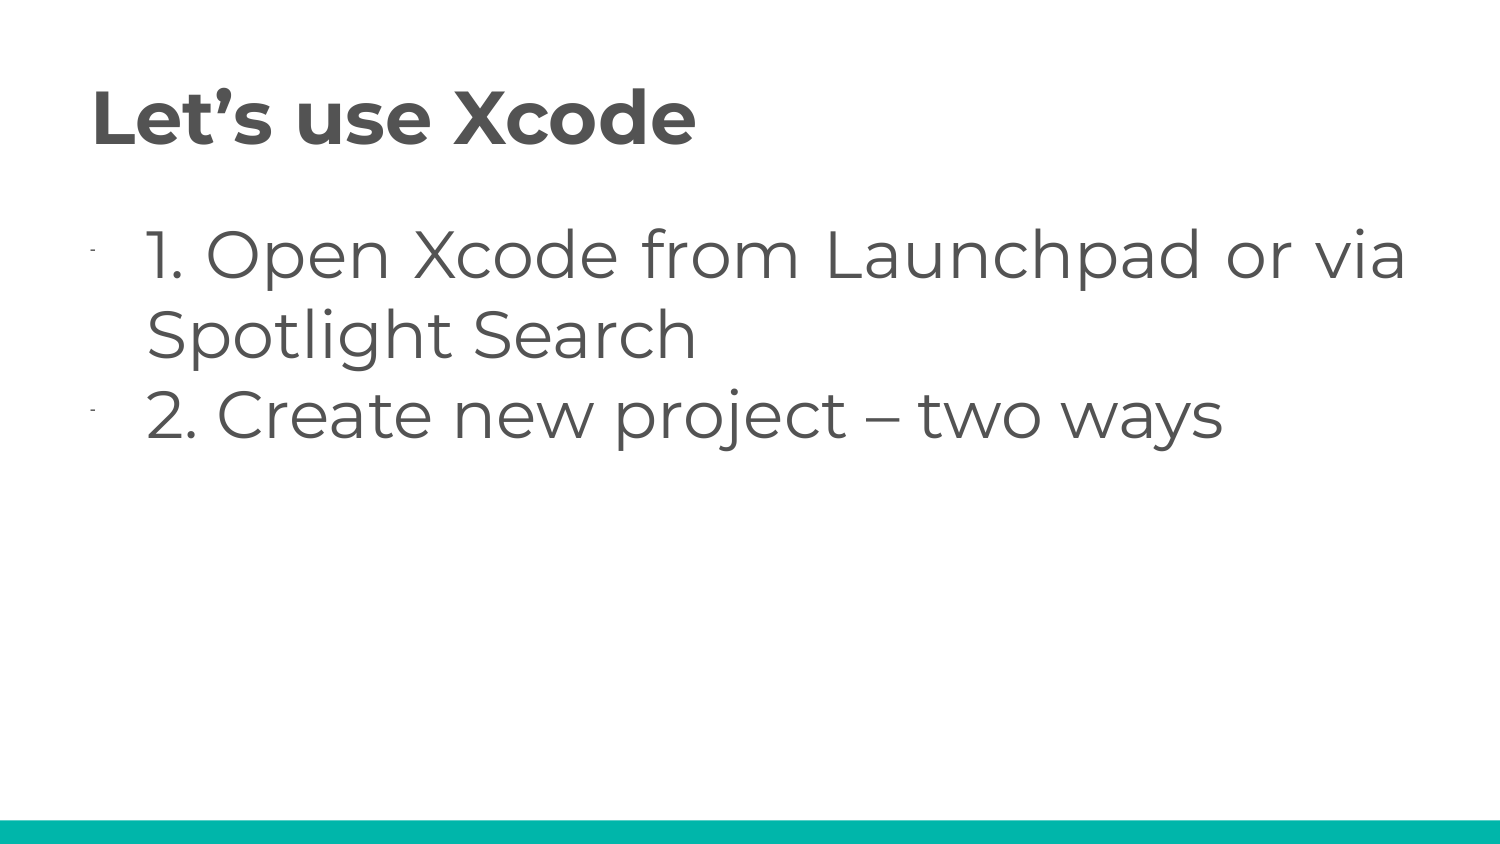

# Let’s use Xcode
1. Open Xcode from Launchpad or via Spotlight Search
2. Create new project – two ways